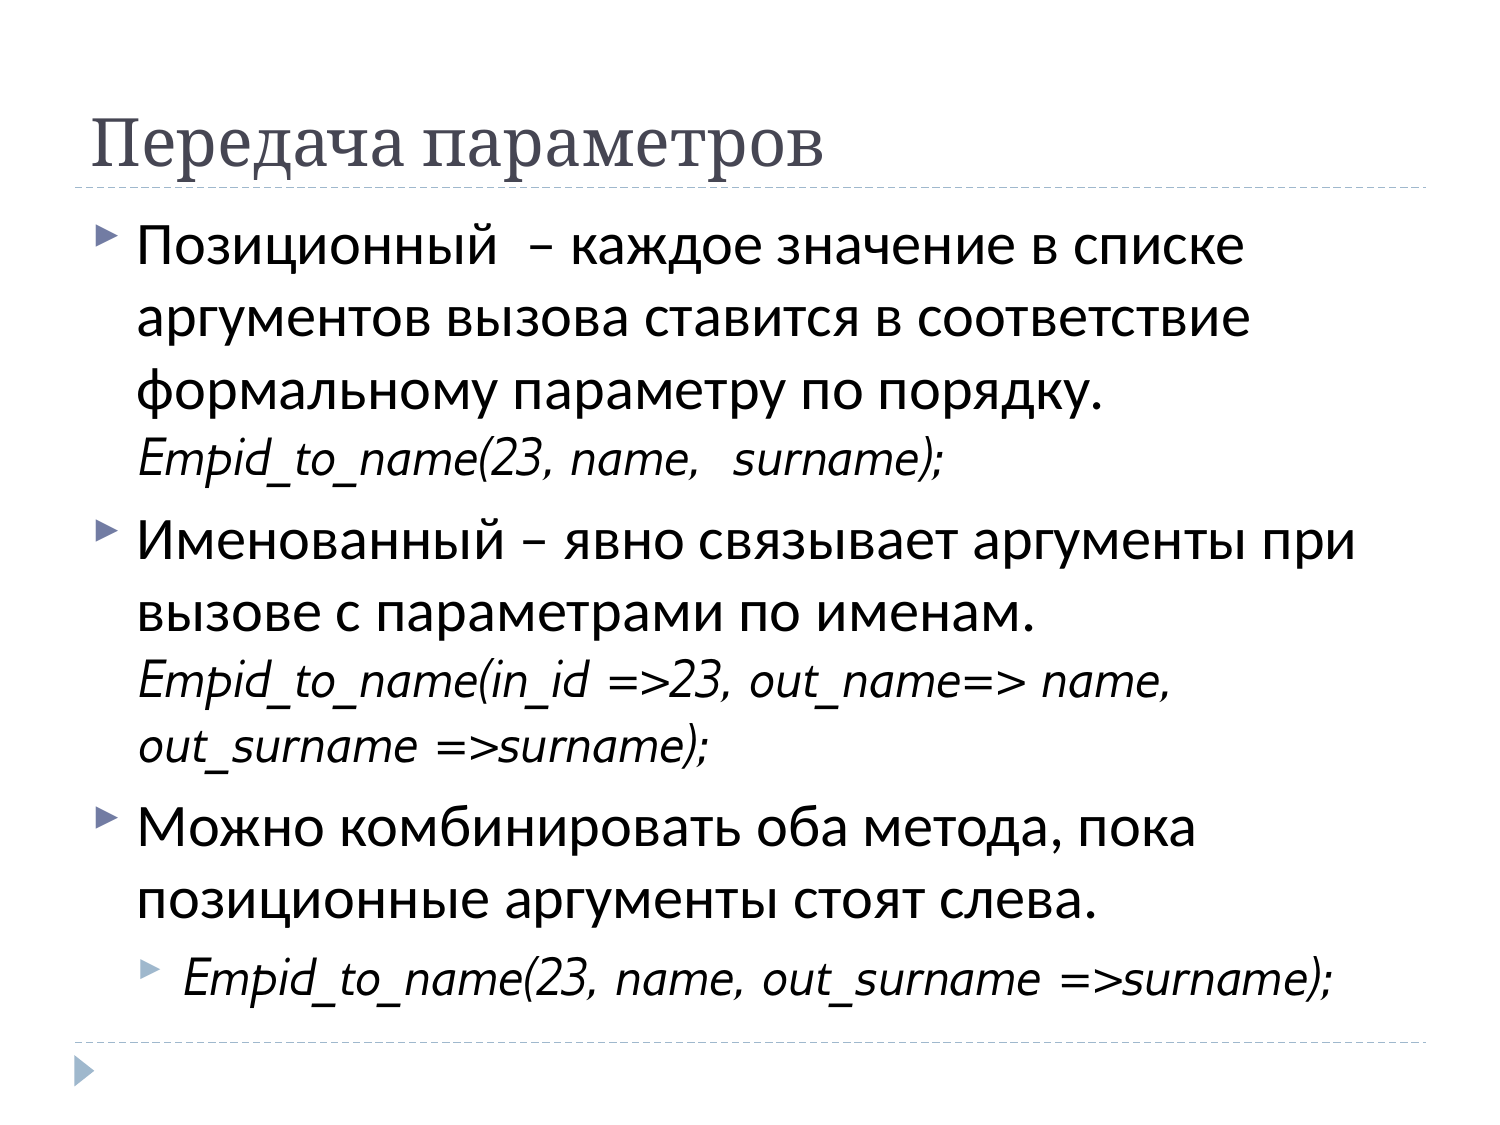

# Передача параметров
Позиционный  – каждое значение в списке аргументов вызова ставится в соответствие формальному параметру по порядку. 	Empid_to_name(23, name,  surname);
Именованный – явно связывает аргументы при вызове с параметрами по именам. 	Empid_to_name(in_id =>23, out_name=> name, out_surname =>surname);
Можно комбинировать оба метода, пока позиционные аргументы стоят слева.
Empid_to_name(23, name, out_surname =>surname);